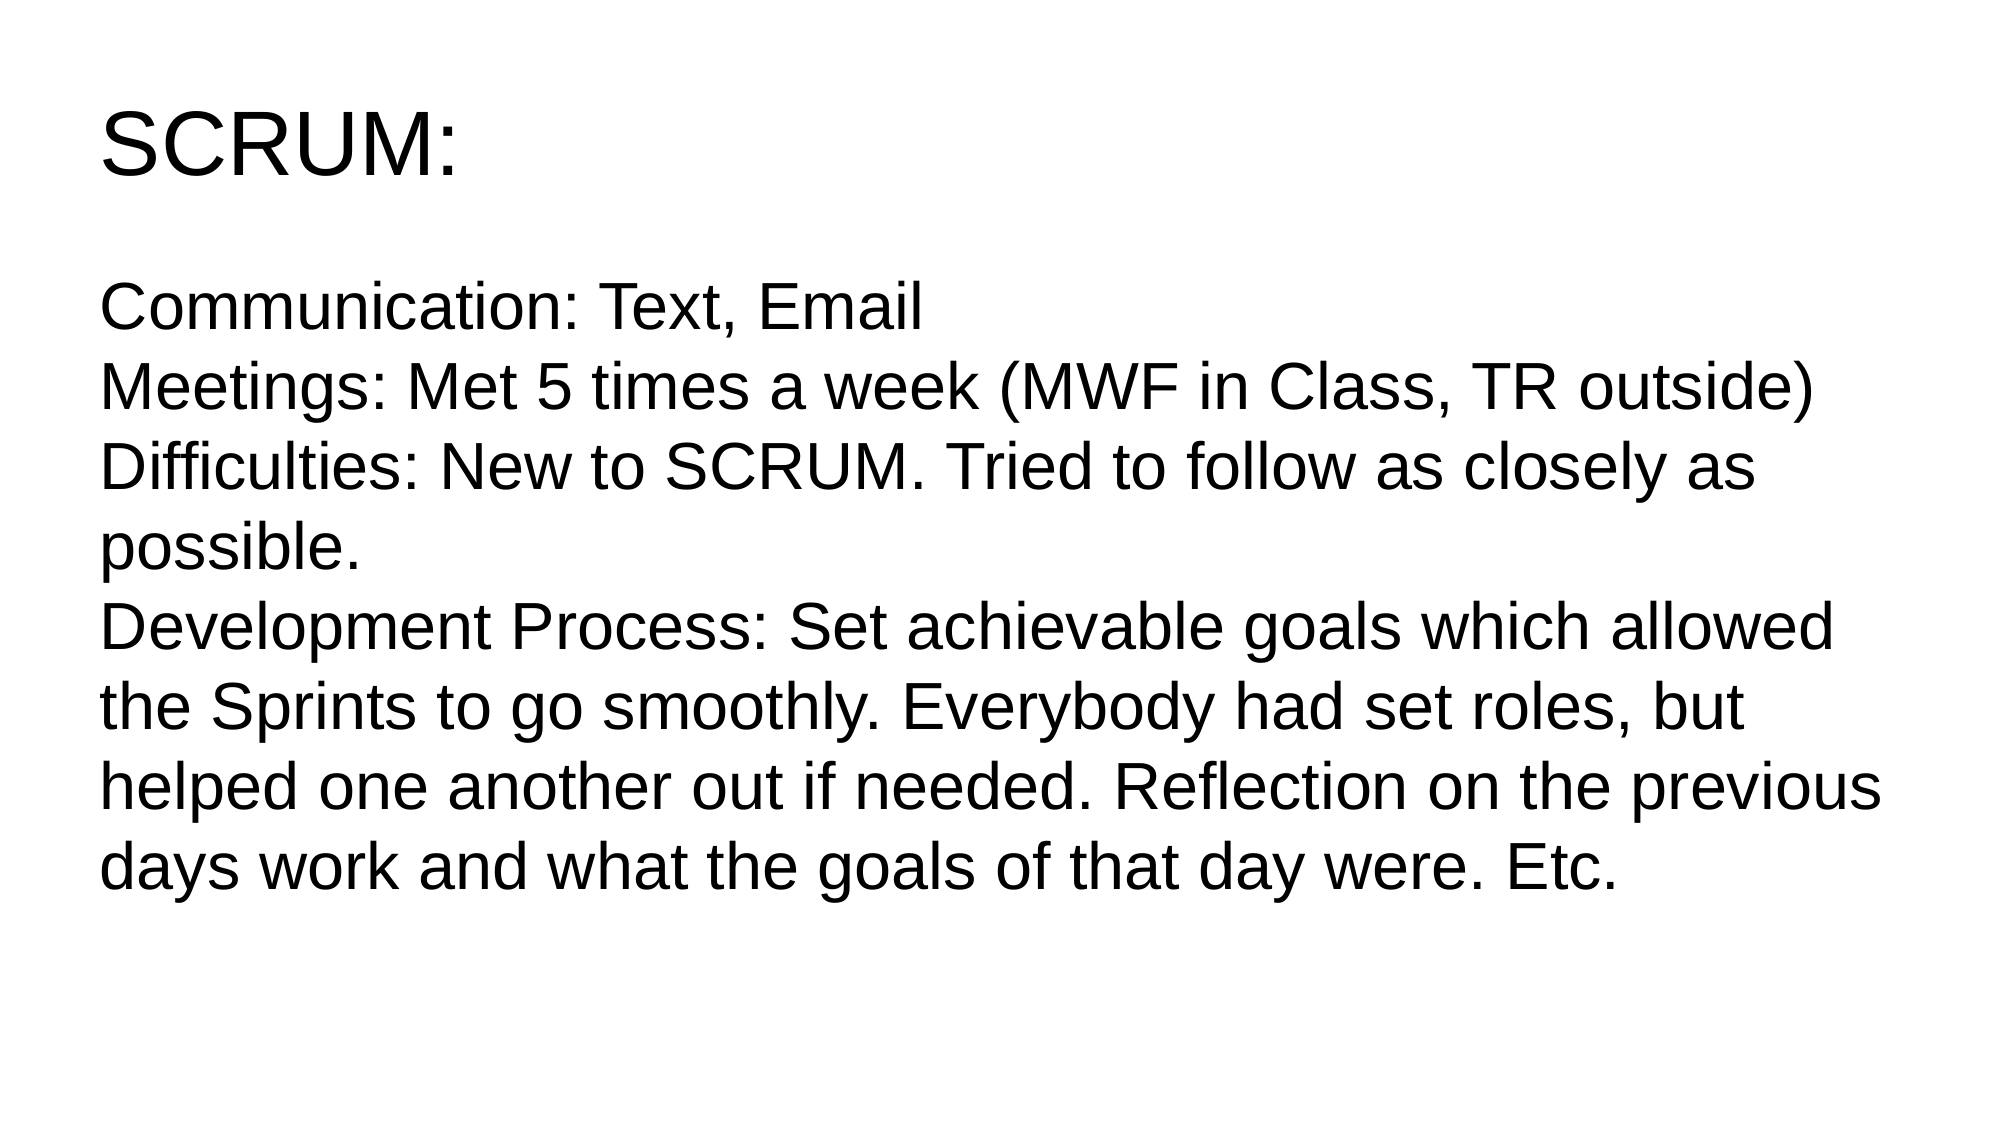

SCRUM:
Communication: Text, Email
Meetings: Met 5 times a week (MWF in Class, TR outside)
Difficulties: New to SCRUM. Tried to follow as closely as possible.
Development Process: Set achievable goals which allowed the Sprints to go smoothly. Everybody had set roles, but helped one another out if needed. Reflection on the previous days work and what the goals of that day were. Etc.